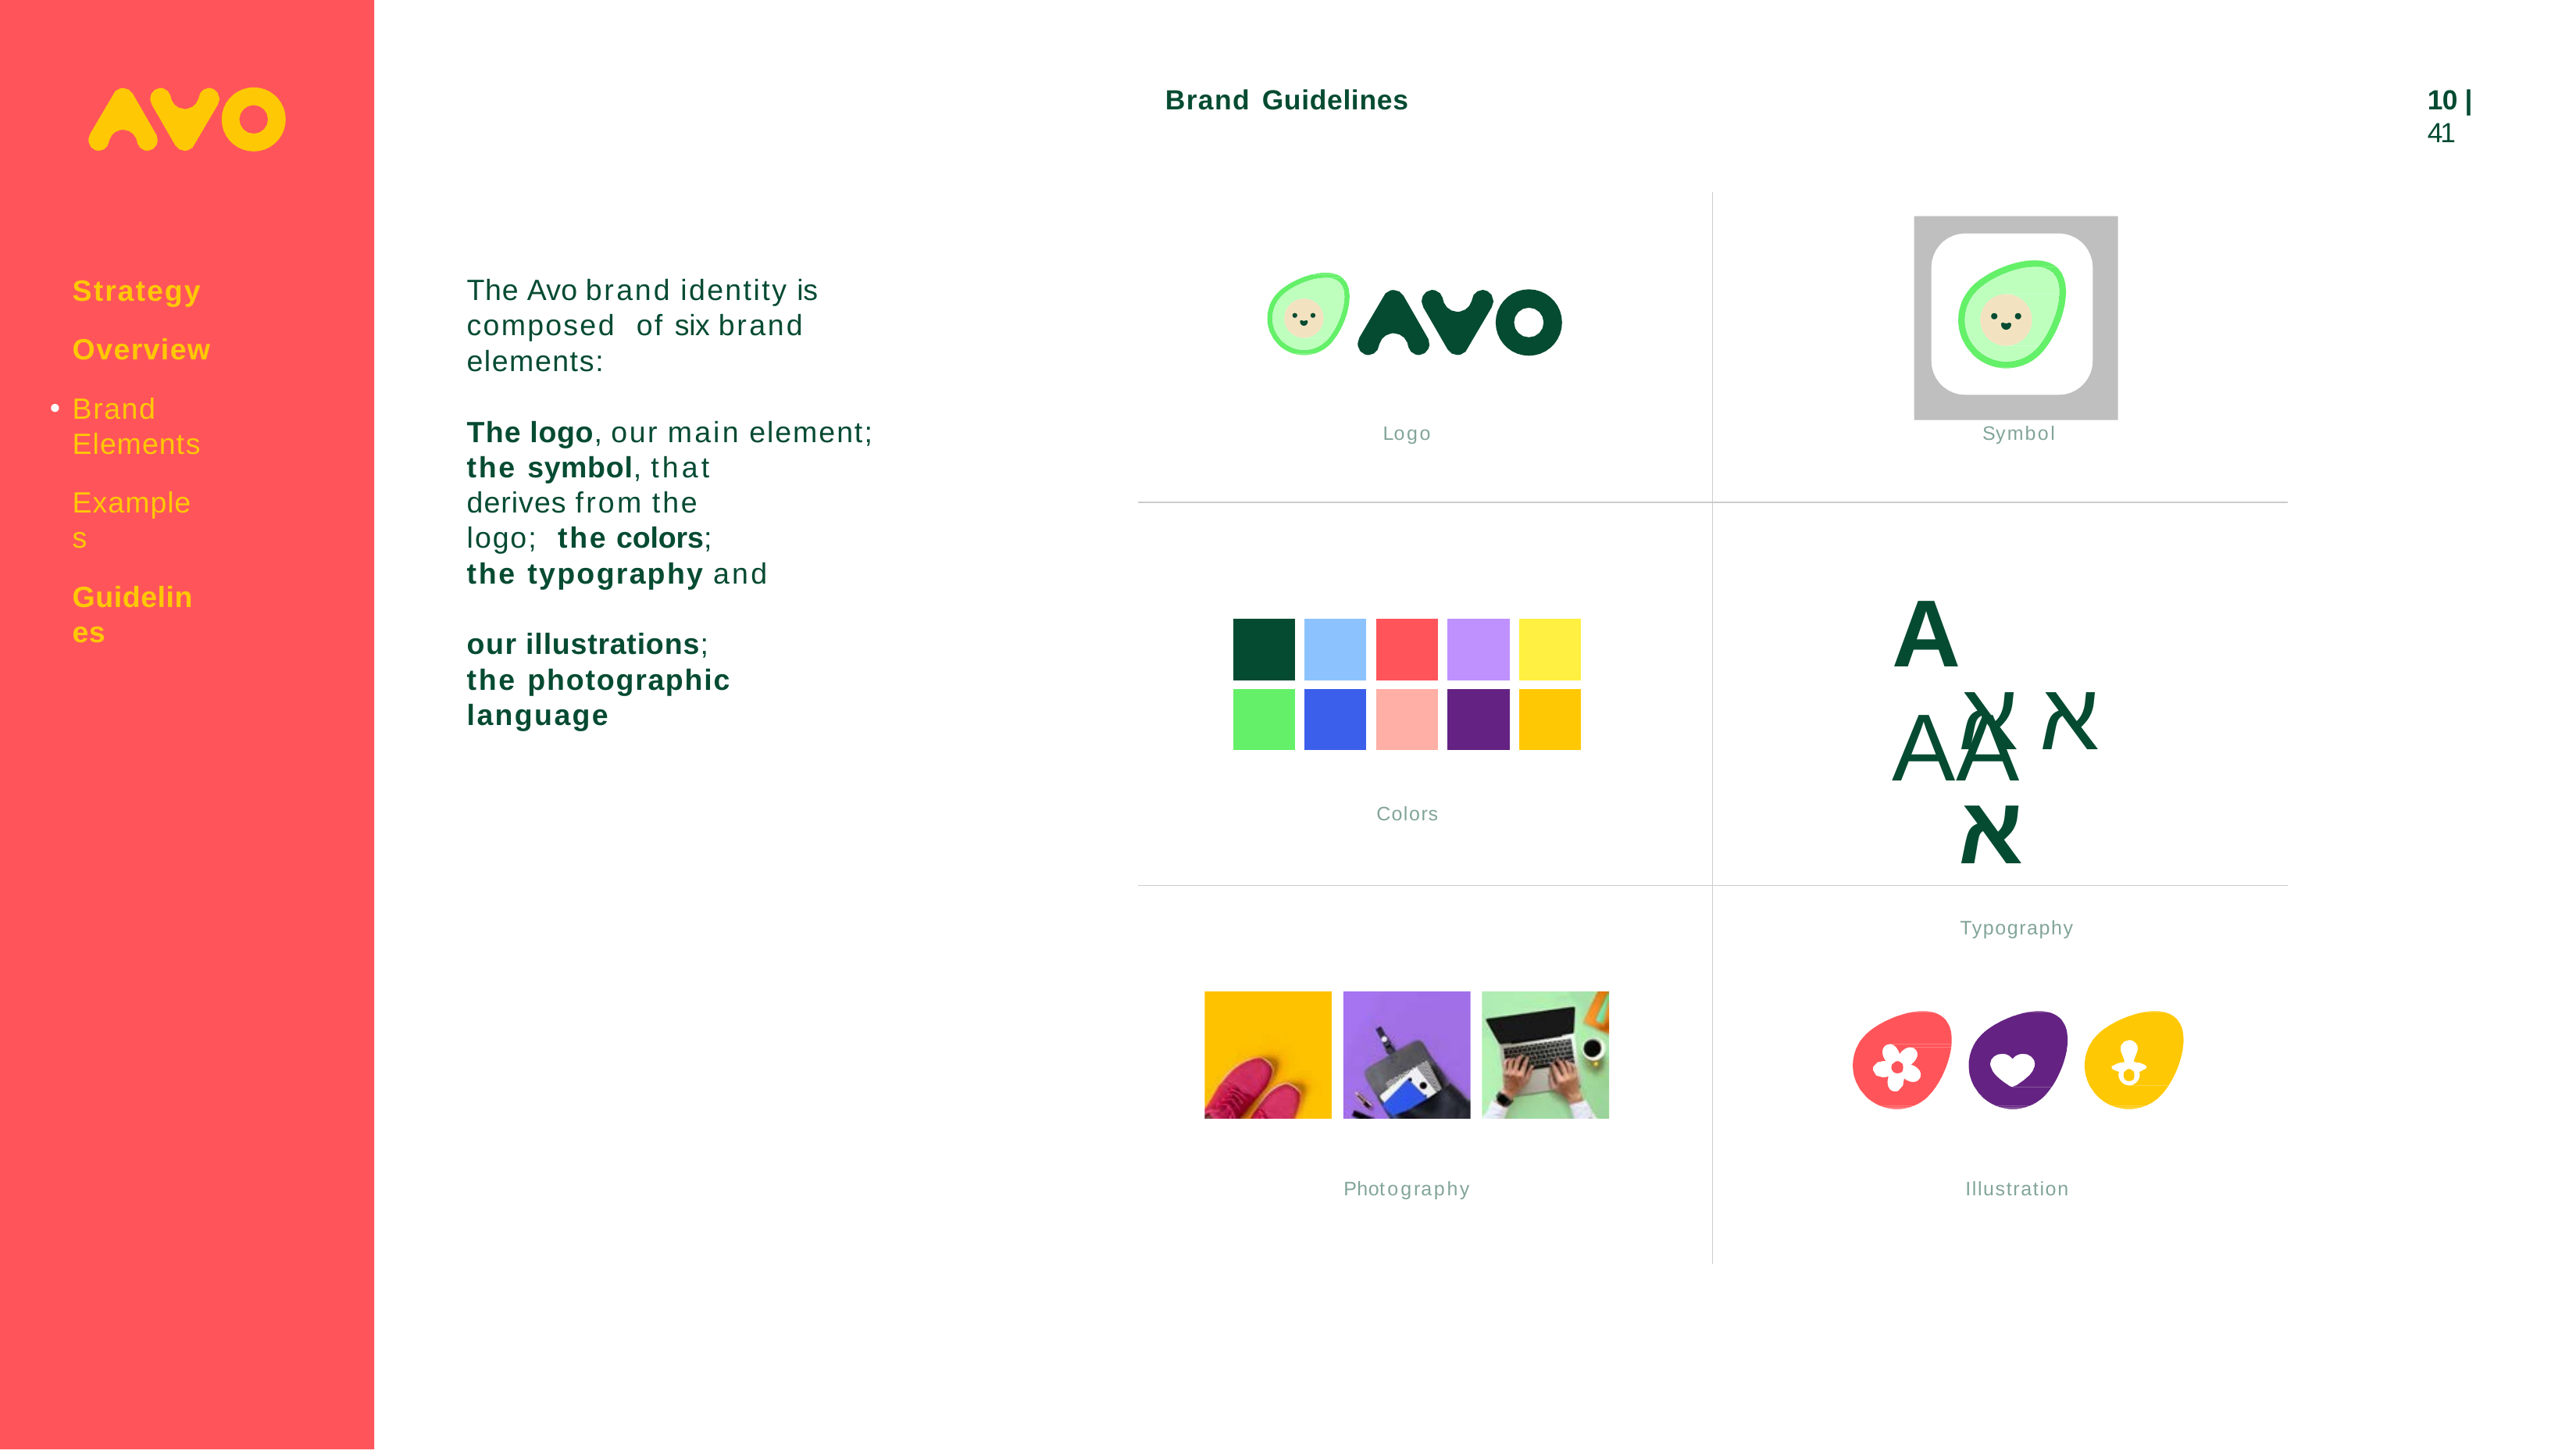

Brand Guidelines
10 | 41

Strategy
Overview
Brand  Elements
Examples
Guidelines
The Avo brand identity is composed  of six brand
elements:
The logo, our main element;
the symbol, that  derives from the logo;  the colors;
the typography and
our illustrations;
the photographic language
Logo
Symbol
A AA
|  |  |  |  |  |
| --- | --- | --- | --- | --- |
|  |  |  |  |  |
אאא
Typography
Colors

Photography
Illustration